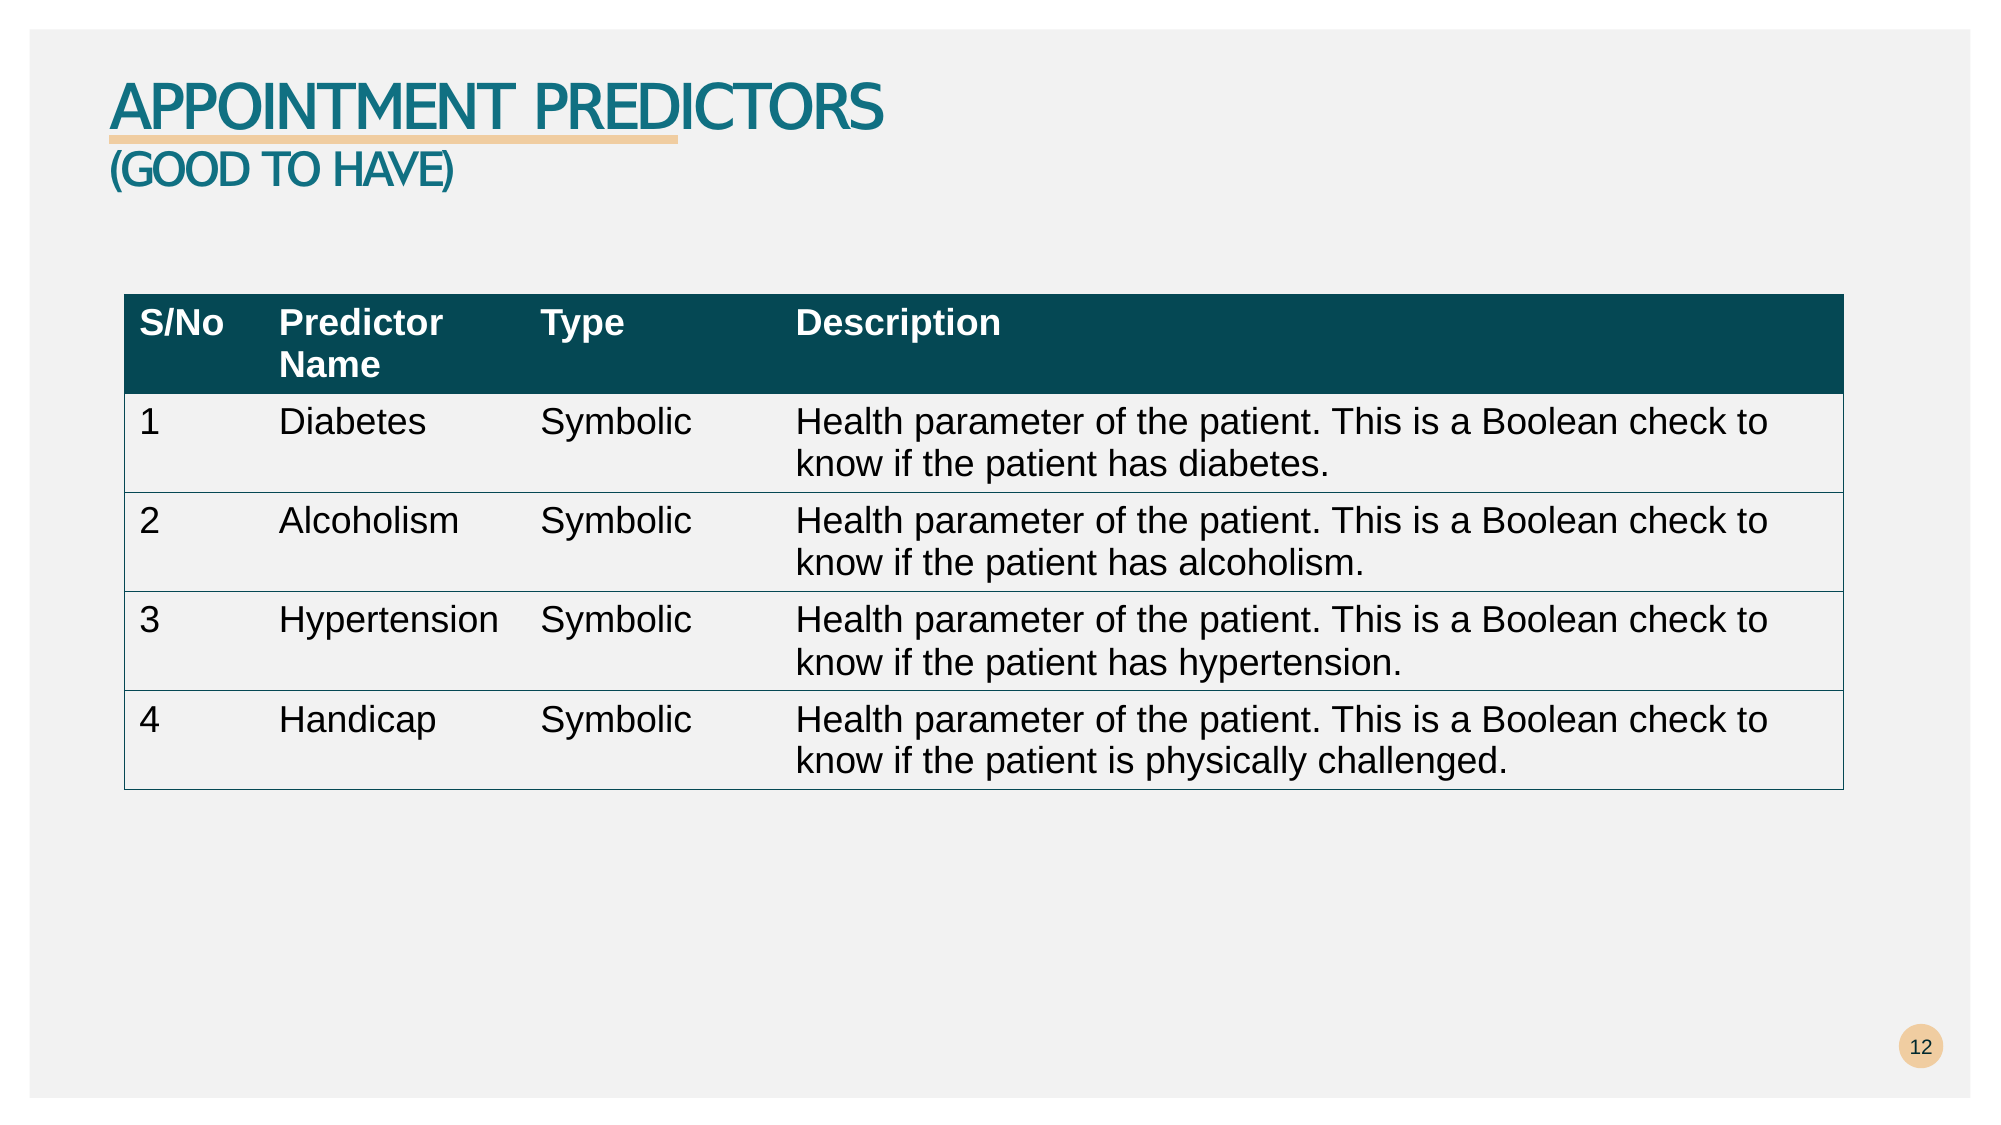

# Appointment predictors (Good To have)

| S/No | Predictor Name | Type | Description |
| --- | --- | --- | --- |
| 1 | Diabetes | Symbolic | Health parameter of the patient. This is a Boolean check to know if the patient has diabetes. |
| 2 | Alcoholism | Symbolic | Health parameter of the patient. This is a Boolean check to know if the patient has alcoholism. |
| 3 | Hypertension | Symbolic | Health parameter of the patient. This is a Boolean check to know if the patient has hypertension. |
| 4 | Handicap | Symbolic | Health parameter of the patient. This is a Boolean check to know if the patient is physically challenged. |
12